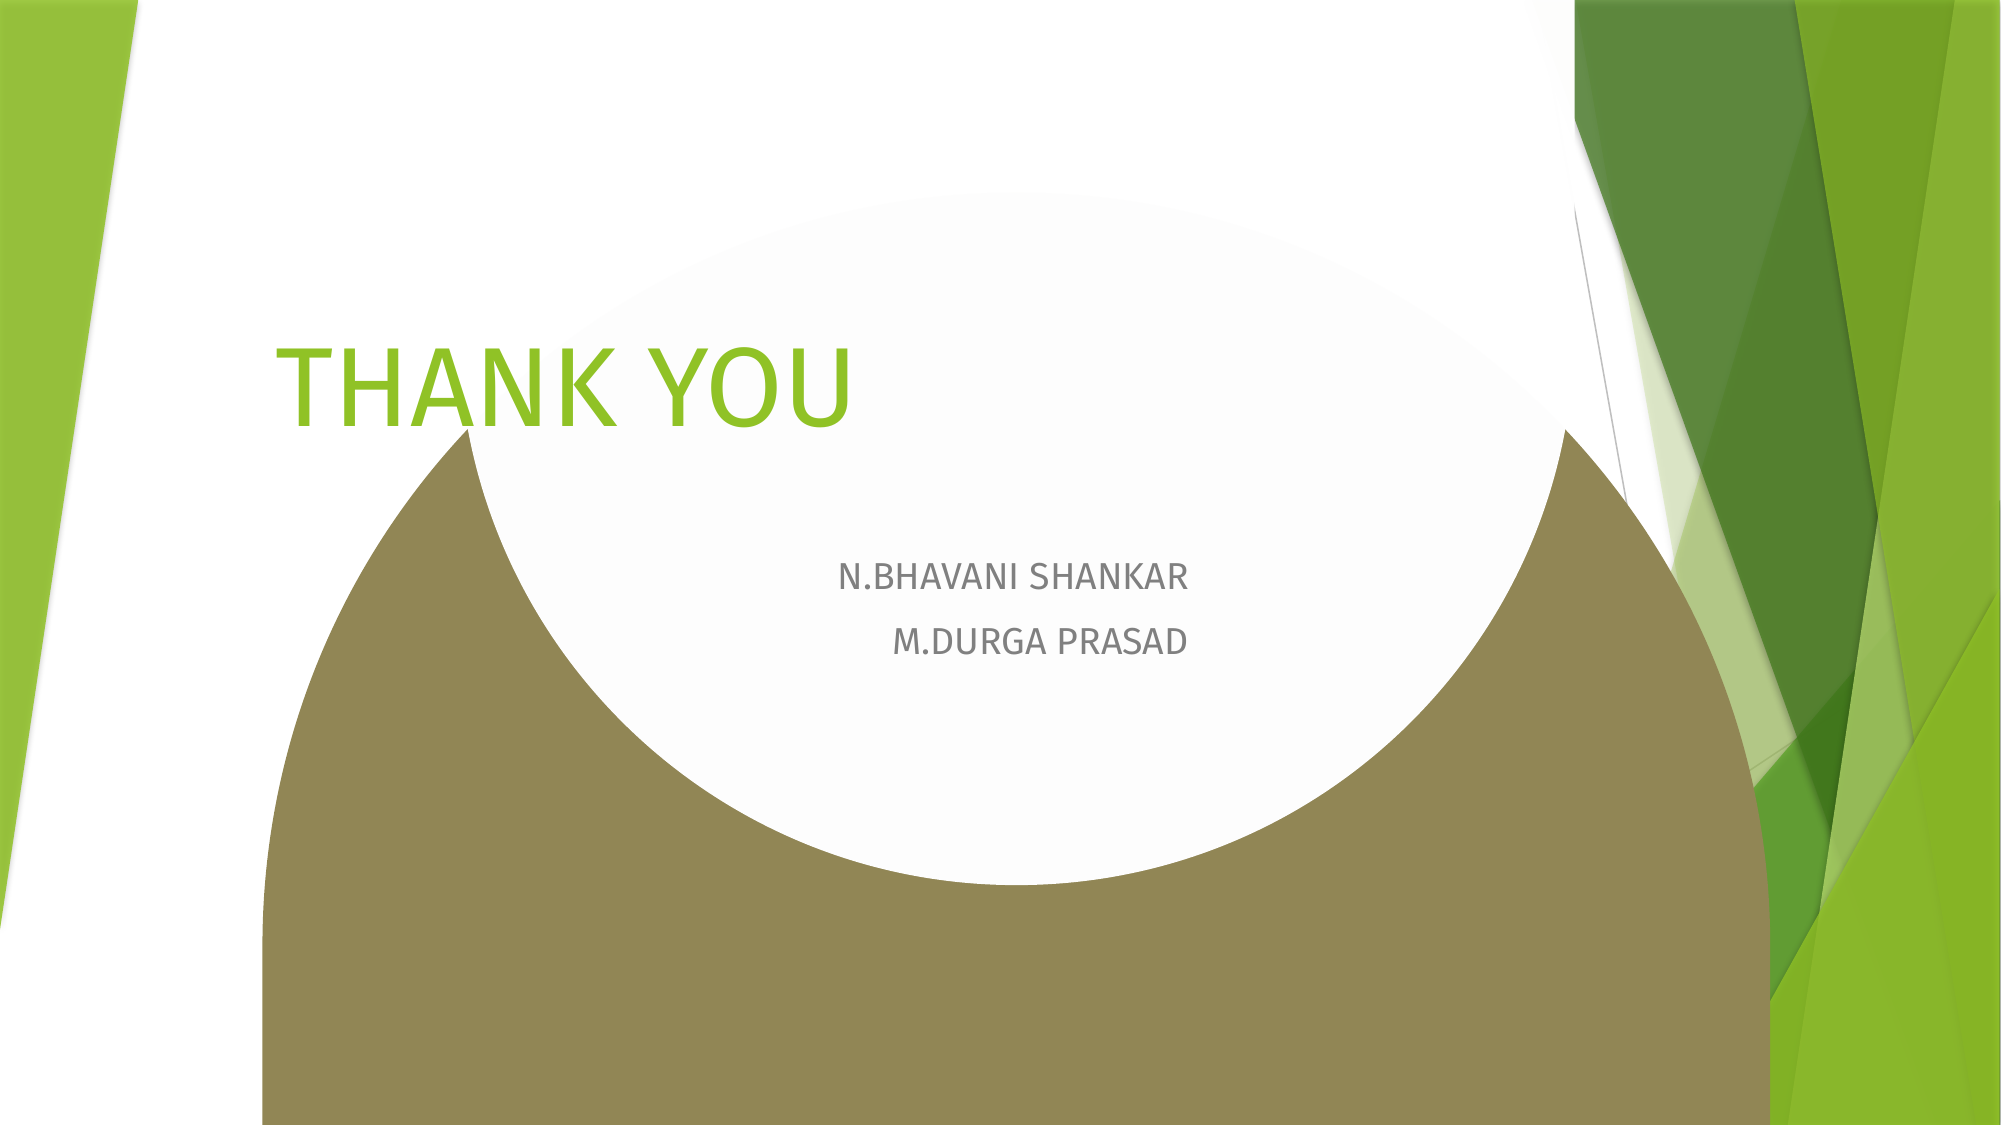

# THANK YOU
N.BHAVANI SHANKAR
M.DURGA PRASAD